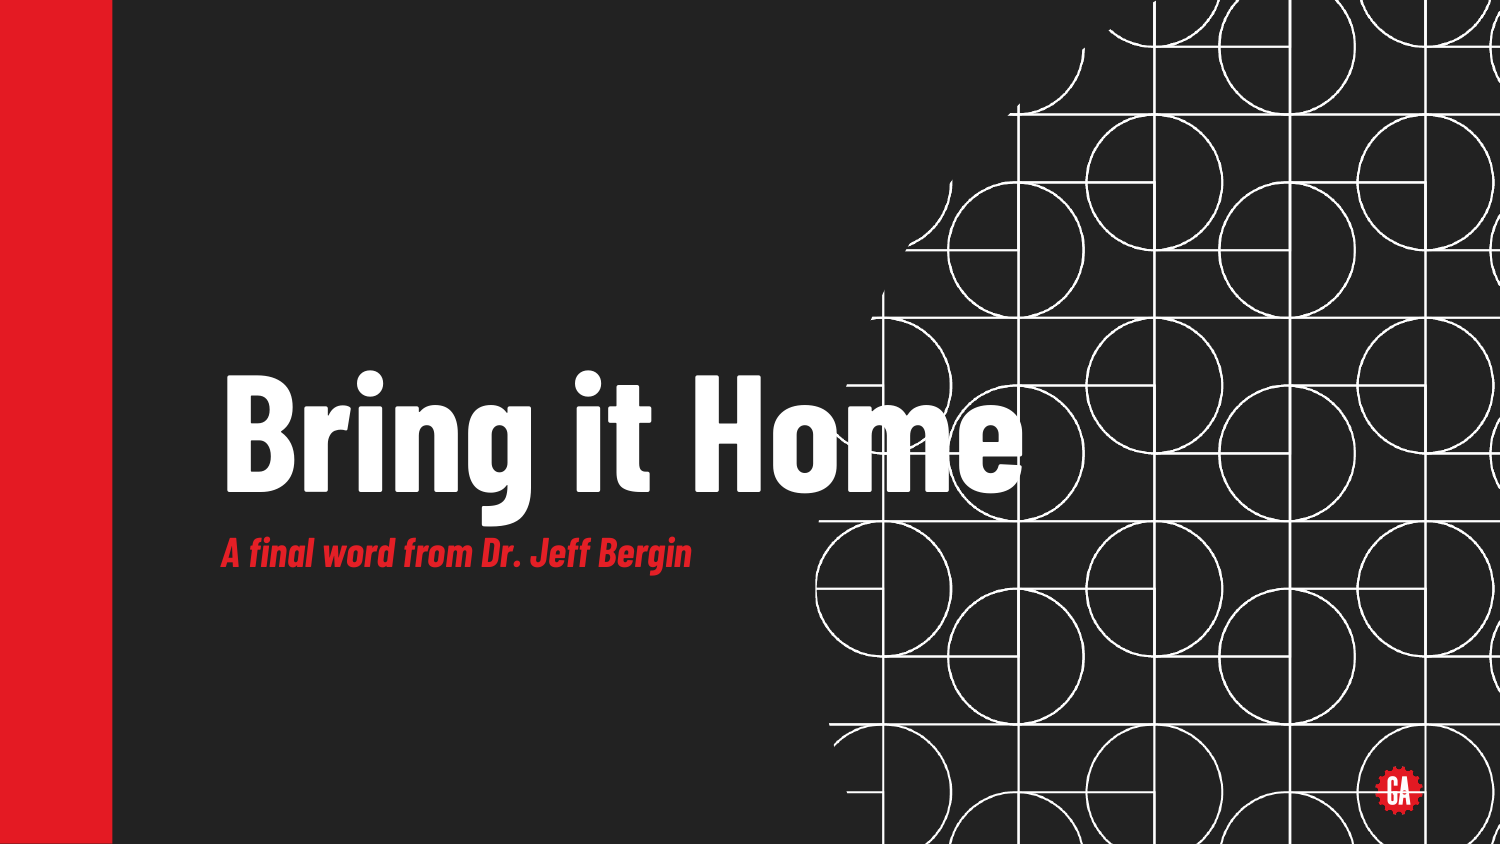

# Bring it Home
A final word from Dr. Jeff Bergin